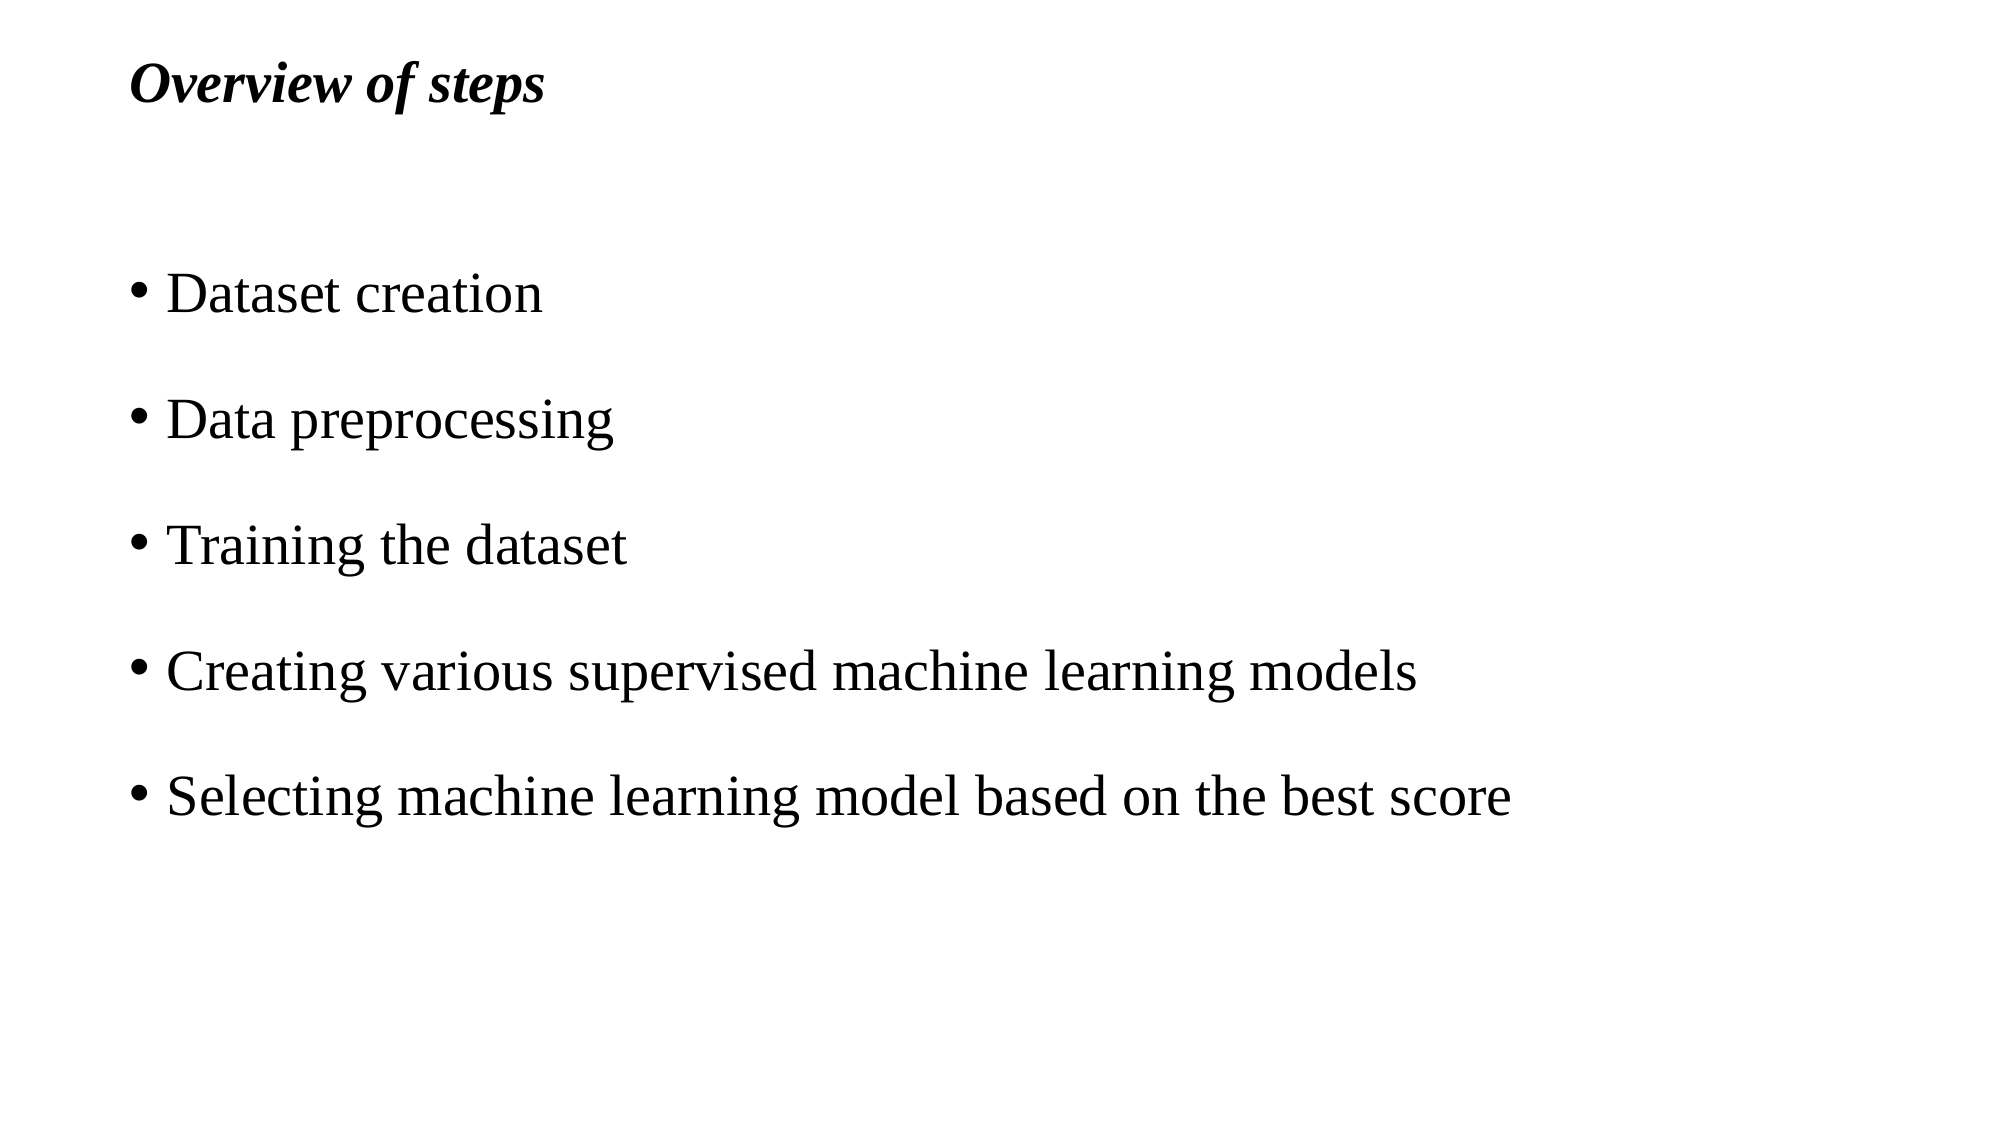

Overview of steps

Dataset creation
Data preprocessing
Training the dataset
Creating various supervised machine learning models
Selecting machine learning model based on the best score